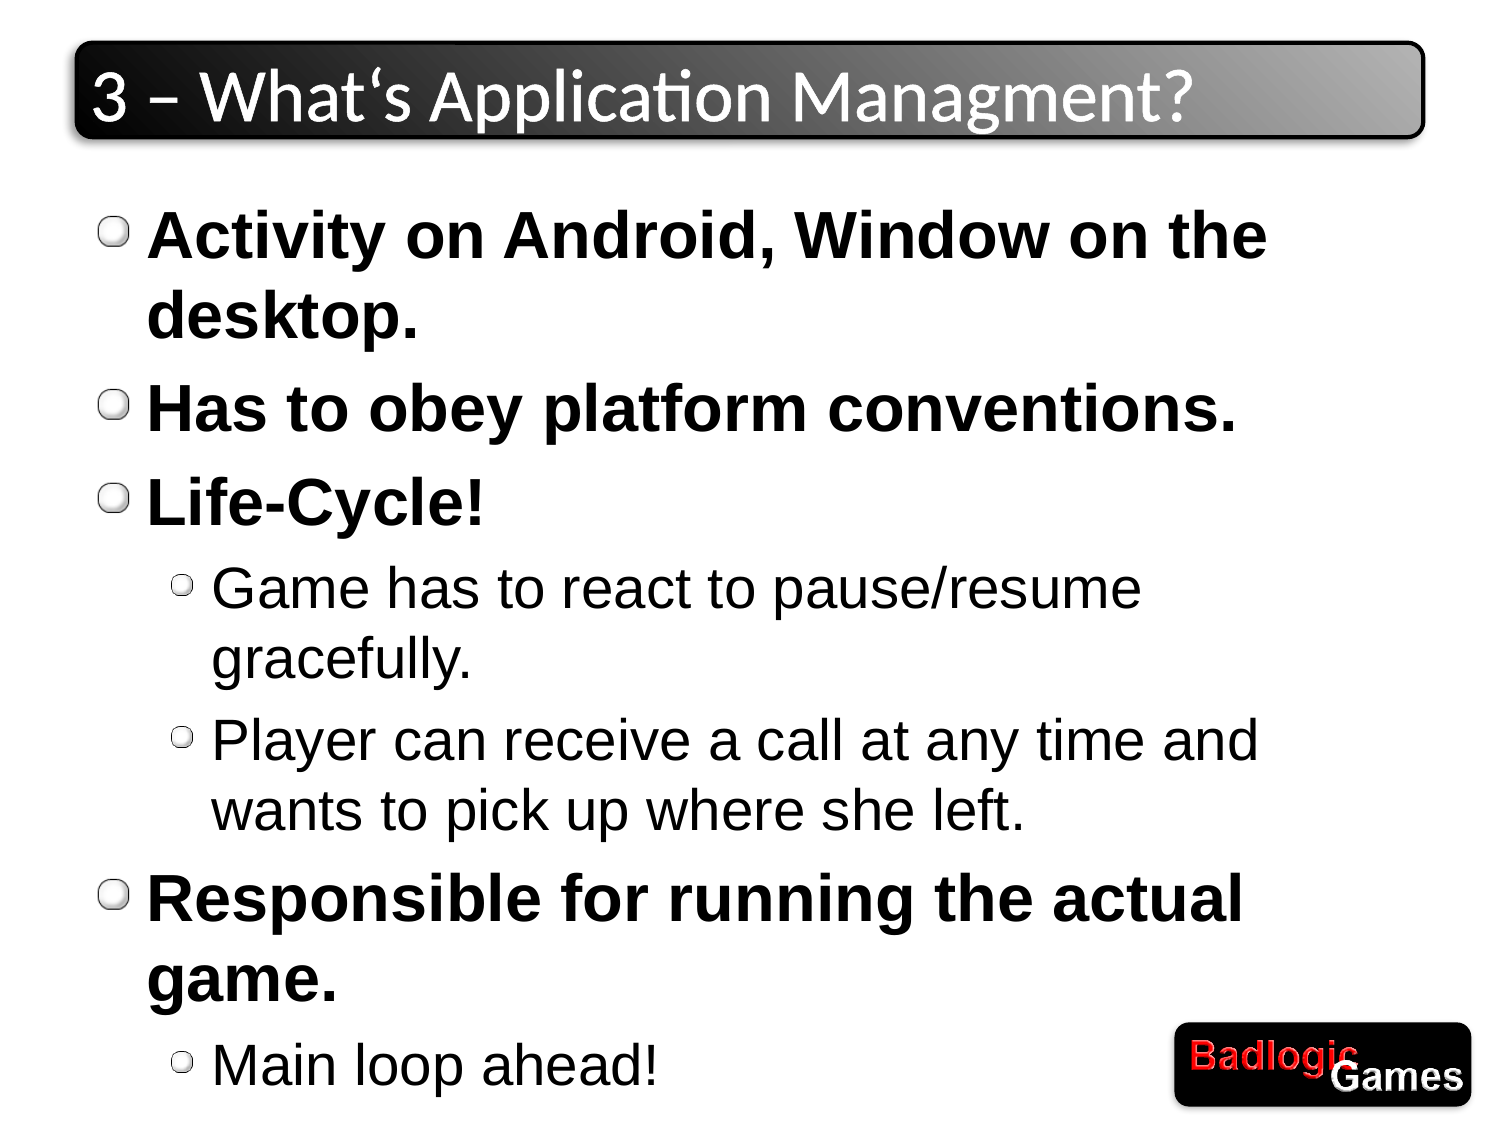

# 3 – What‘s Application Managment?
Activity on Android, Window on the desktop.
Has to obey platform conventions.
Life-Cycle!
Game has to react to pause/resume gracefully.
Player can receive a call at any time and wants to pick up where she left.
Responsible for running the actual game.
Main loop ahead!